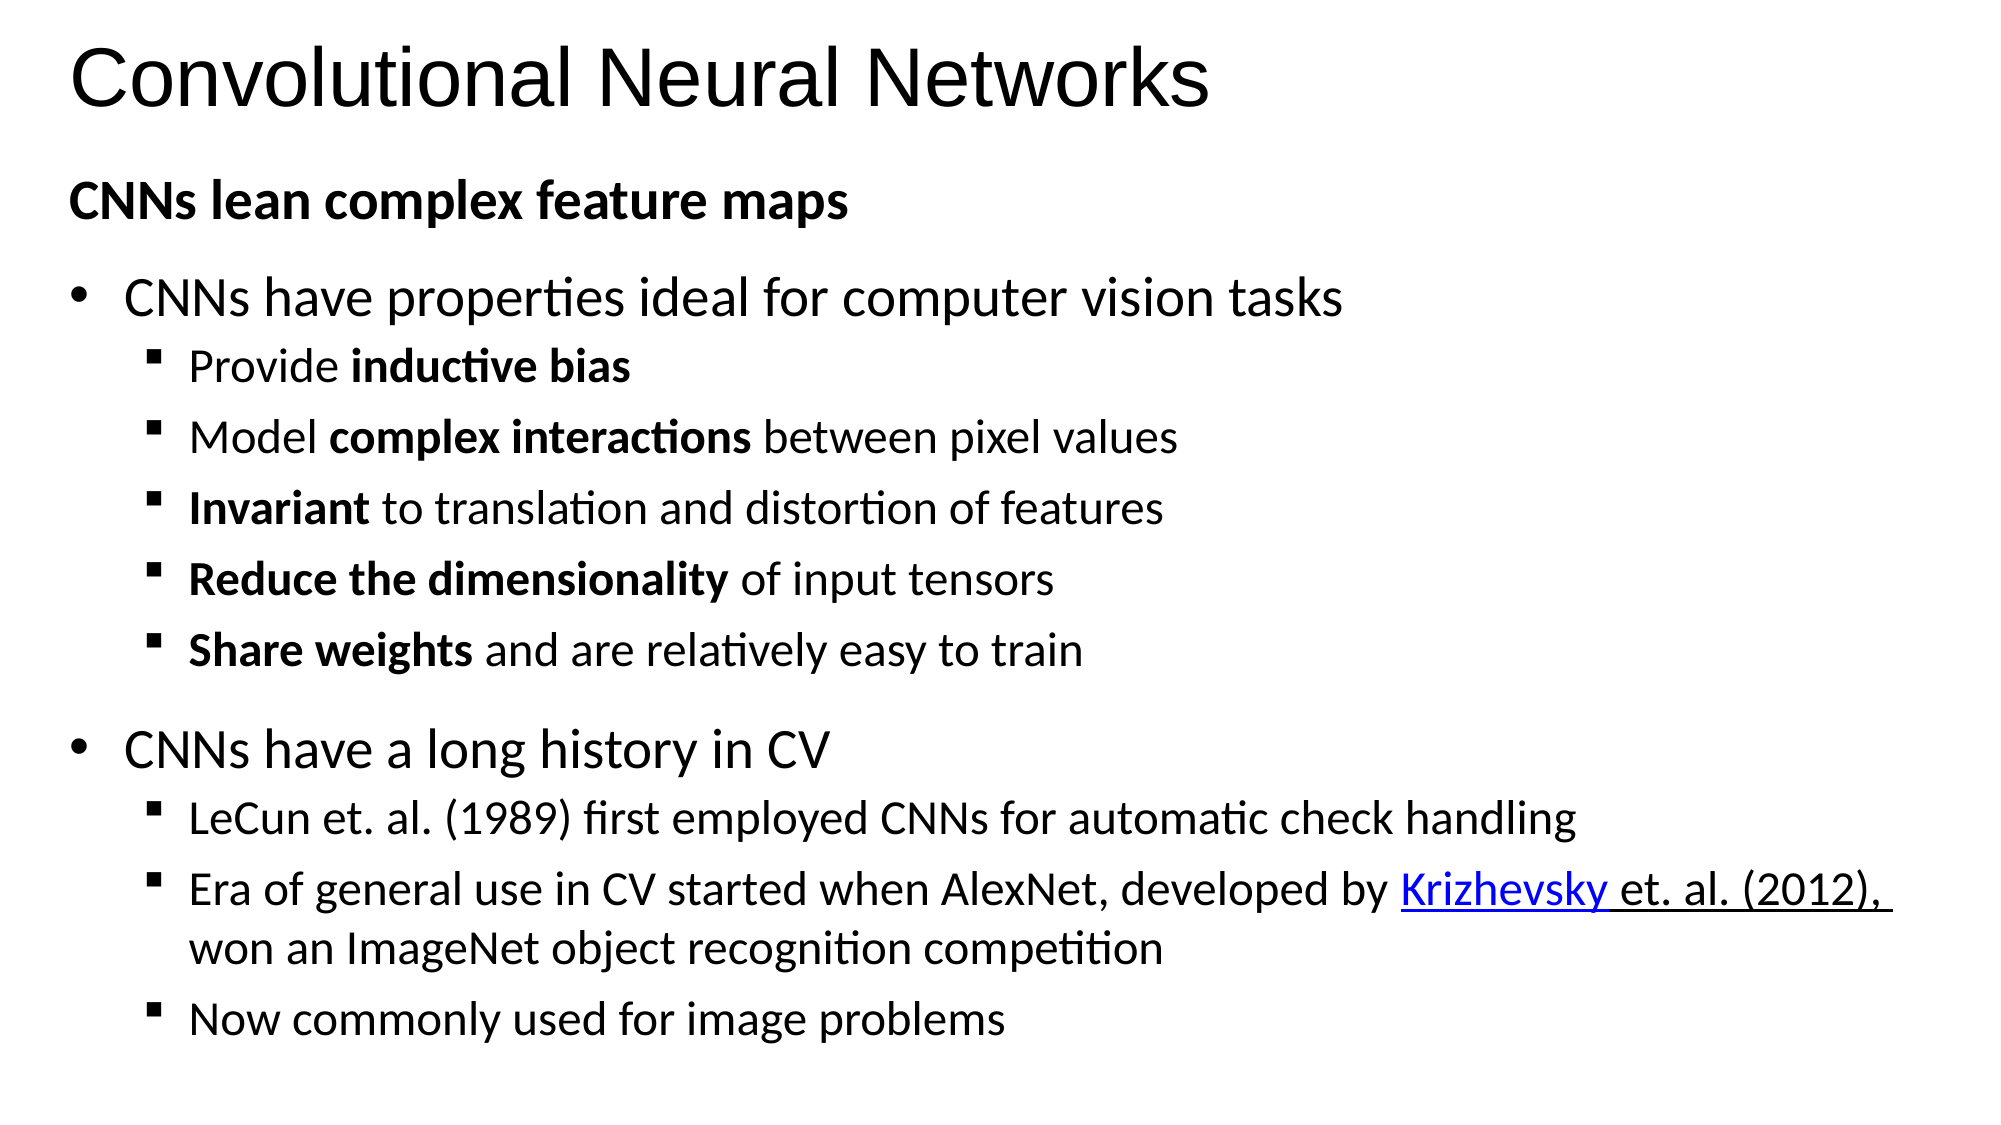

# Convolutional Neural Networks
CNNs lean complex feature maps
CNNs have properties ideal for computer vision tasks
Provide inductive bias
Model complex interactions between pixel values
Invariant to translation and distortion of features
Reduce the dimensionality of input tensors
Share weights and are relatively easy to train
CNNs have a long history in CV
LeCun et. al. (1989) first employed CNNs for automatic check handling
Era of general use in CV started when AlexNet, developed by Krizhevsky et. al. (2012), won an ImageNet object recognition competition
Now commonly used for image problems